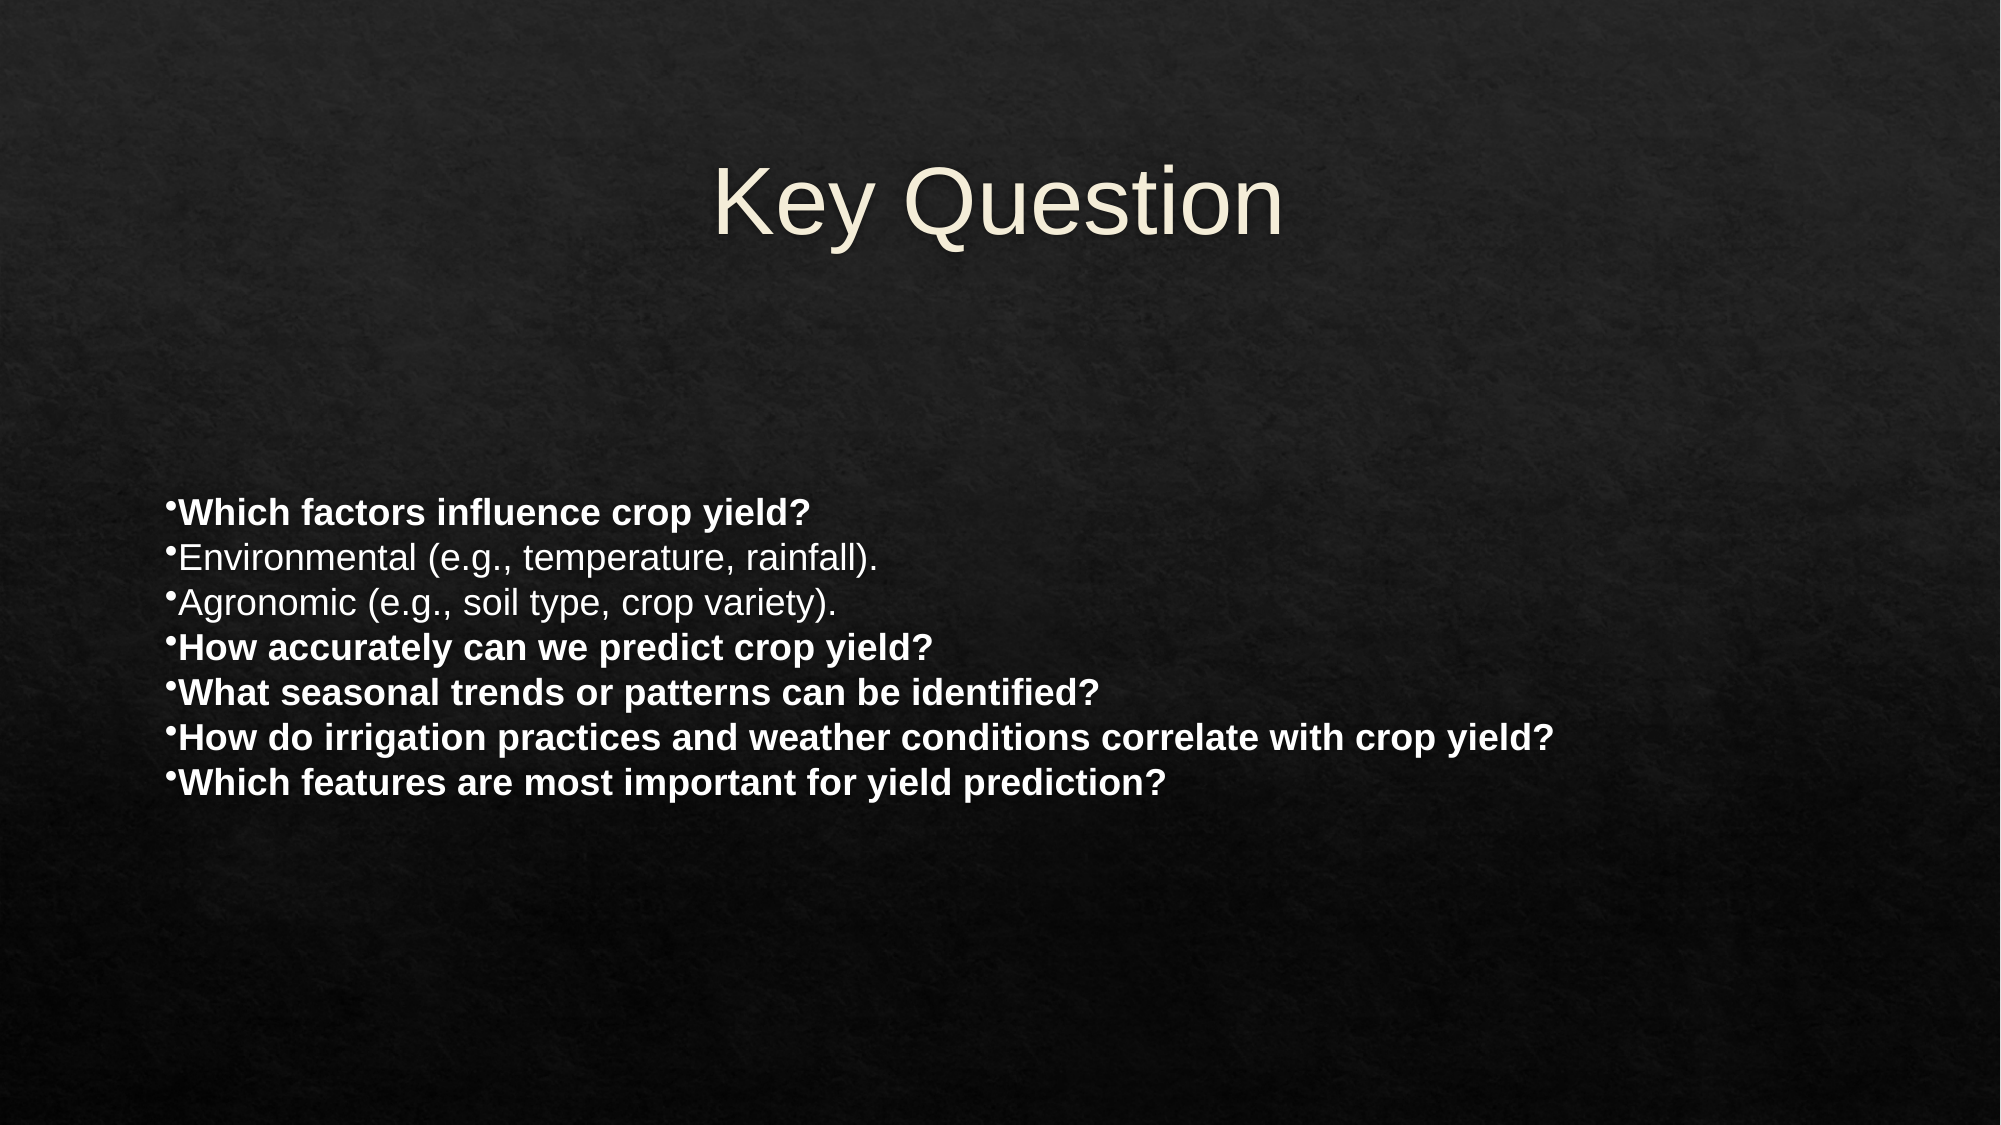

# Key Question
Which factors influence crop yield?
Environmental (e.g., temperature, rainfall).
Agronomic (e.g., soil type, crop variety).
How accurately can we predict crop yield?
What seasonal trends or patterns can be identified?
How do irrigation practices and weather conditions correlate with crop yield?
Which features are most important for yield prediction?